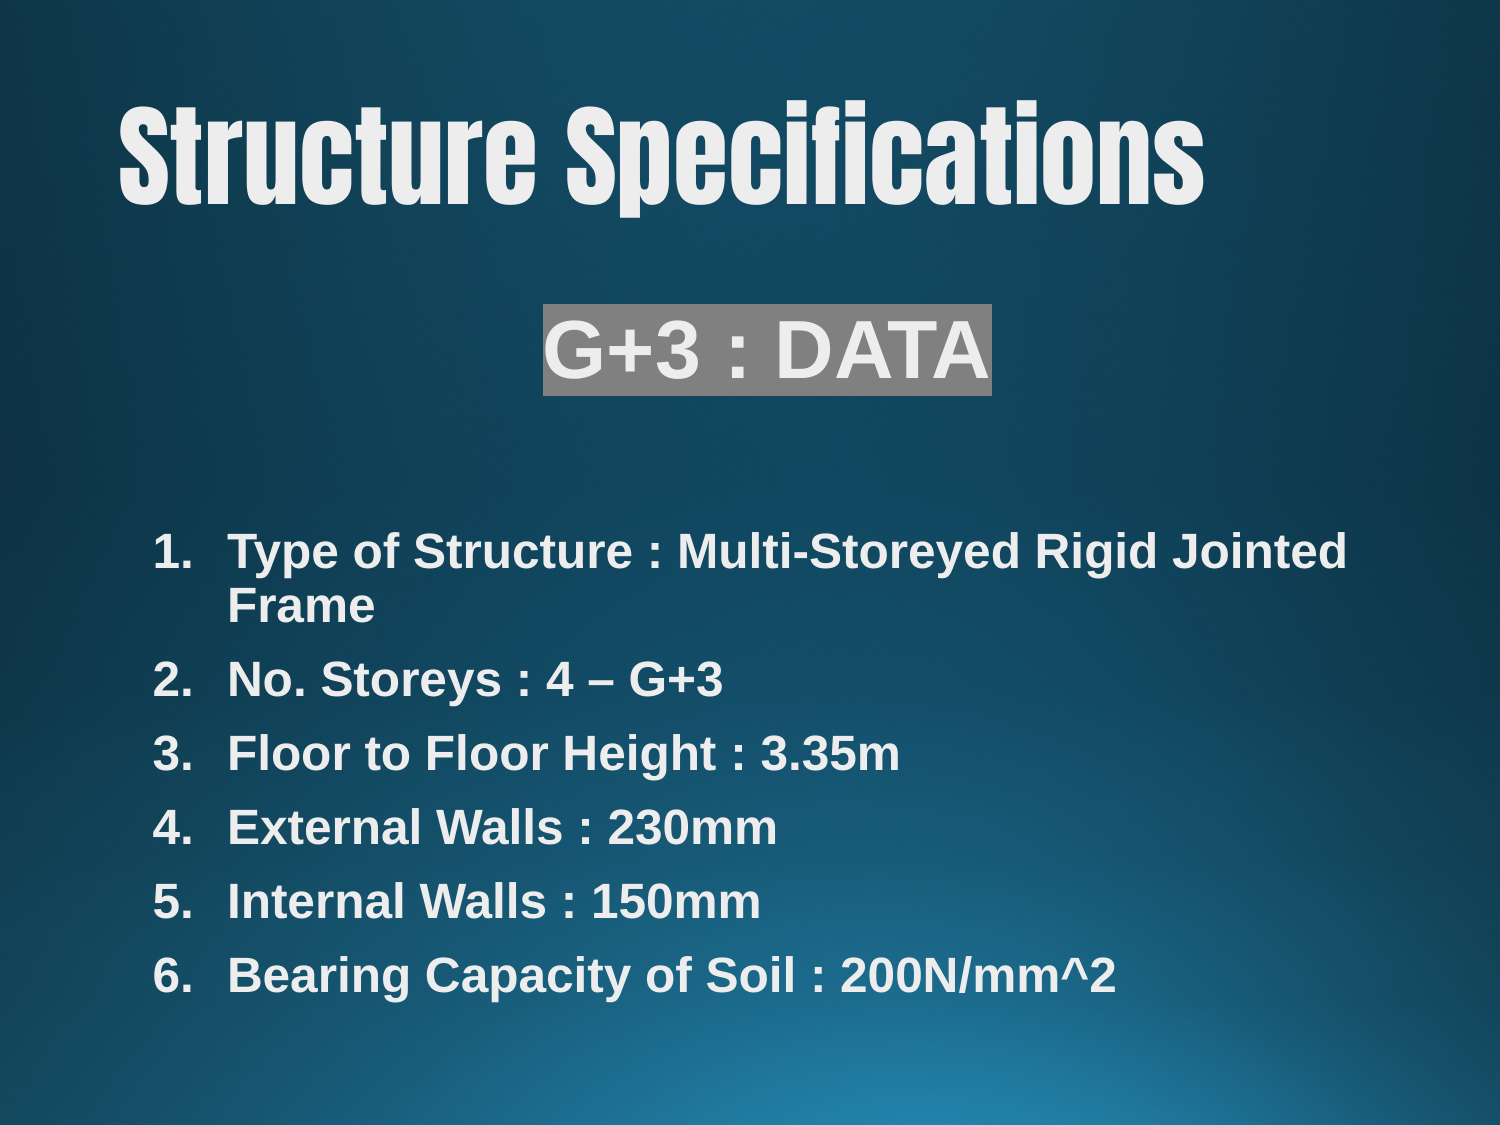

# Structure Specifications
G+3 : DATA

Type of Structure : Multi-Storeyed Rigid Jointed Frame
No. Storeys : 4 – G+3
Floor to Floor Height : 3.35m
External Walls : 230mm
Internal Walls : 150mm
Bearing Capacity of Soil : 200N/mm^2